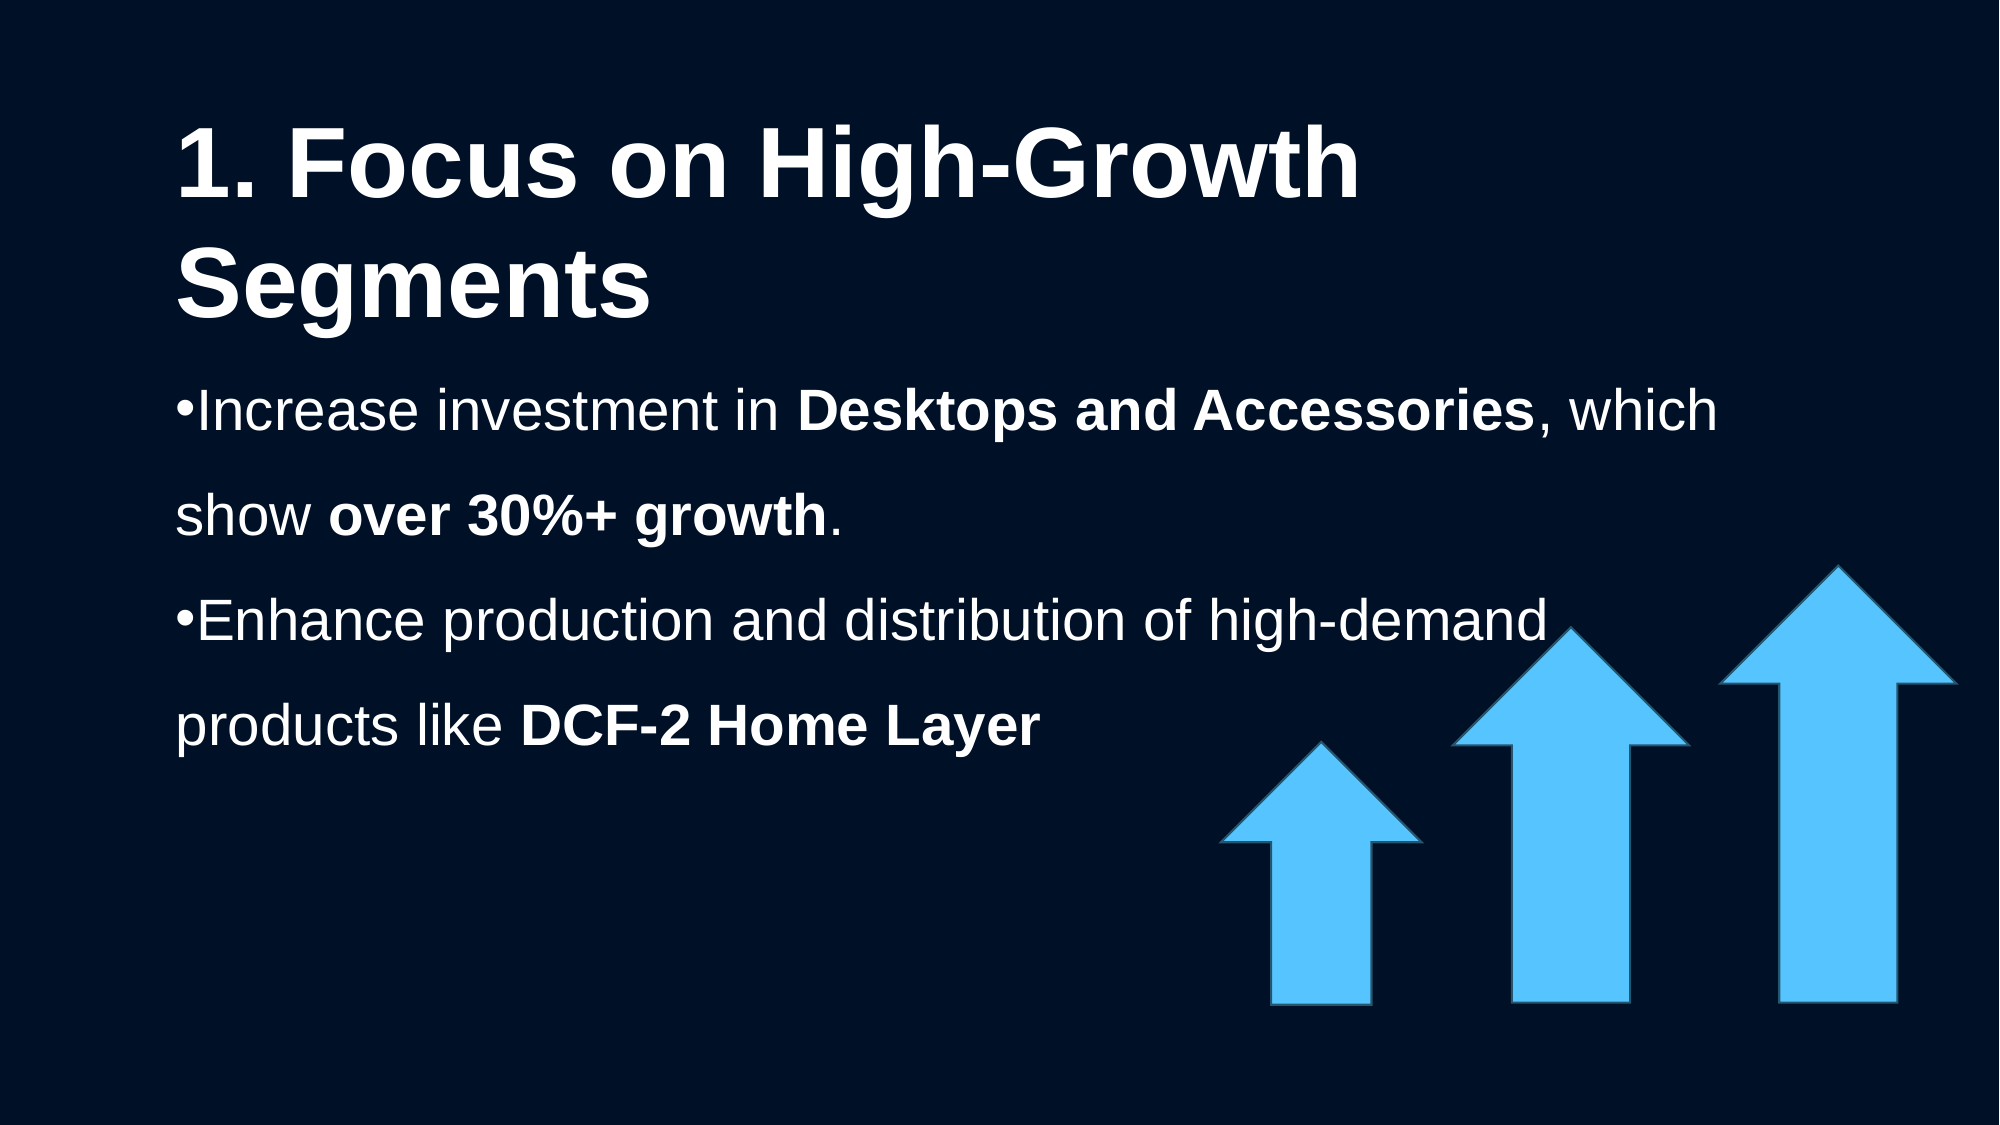

1. Focus on High-Growth Segments
Increase investment in Desktops and Accessories, which show over 30%+ growth.
Enhance production and distribution of high-demand products like DCF-2 Home Layer